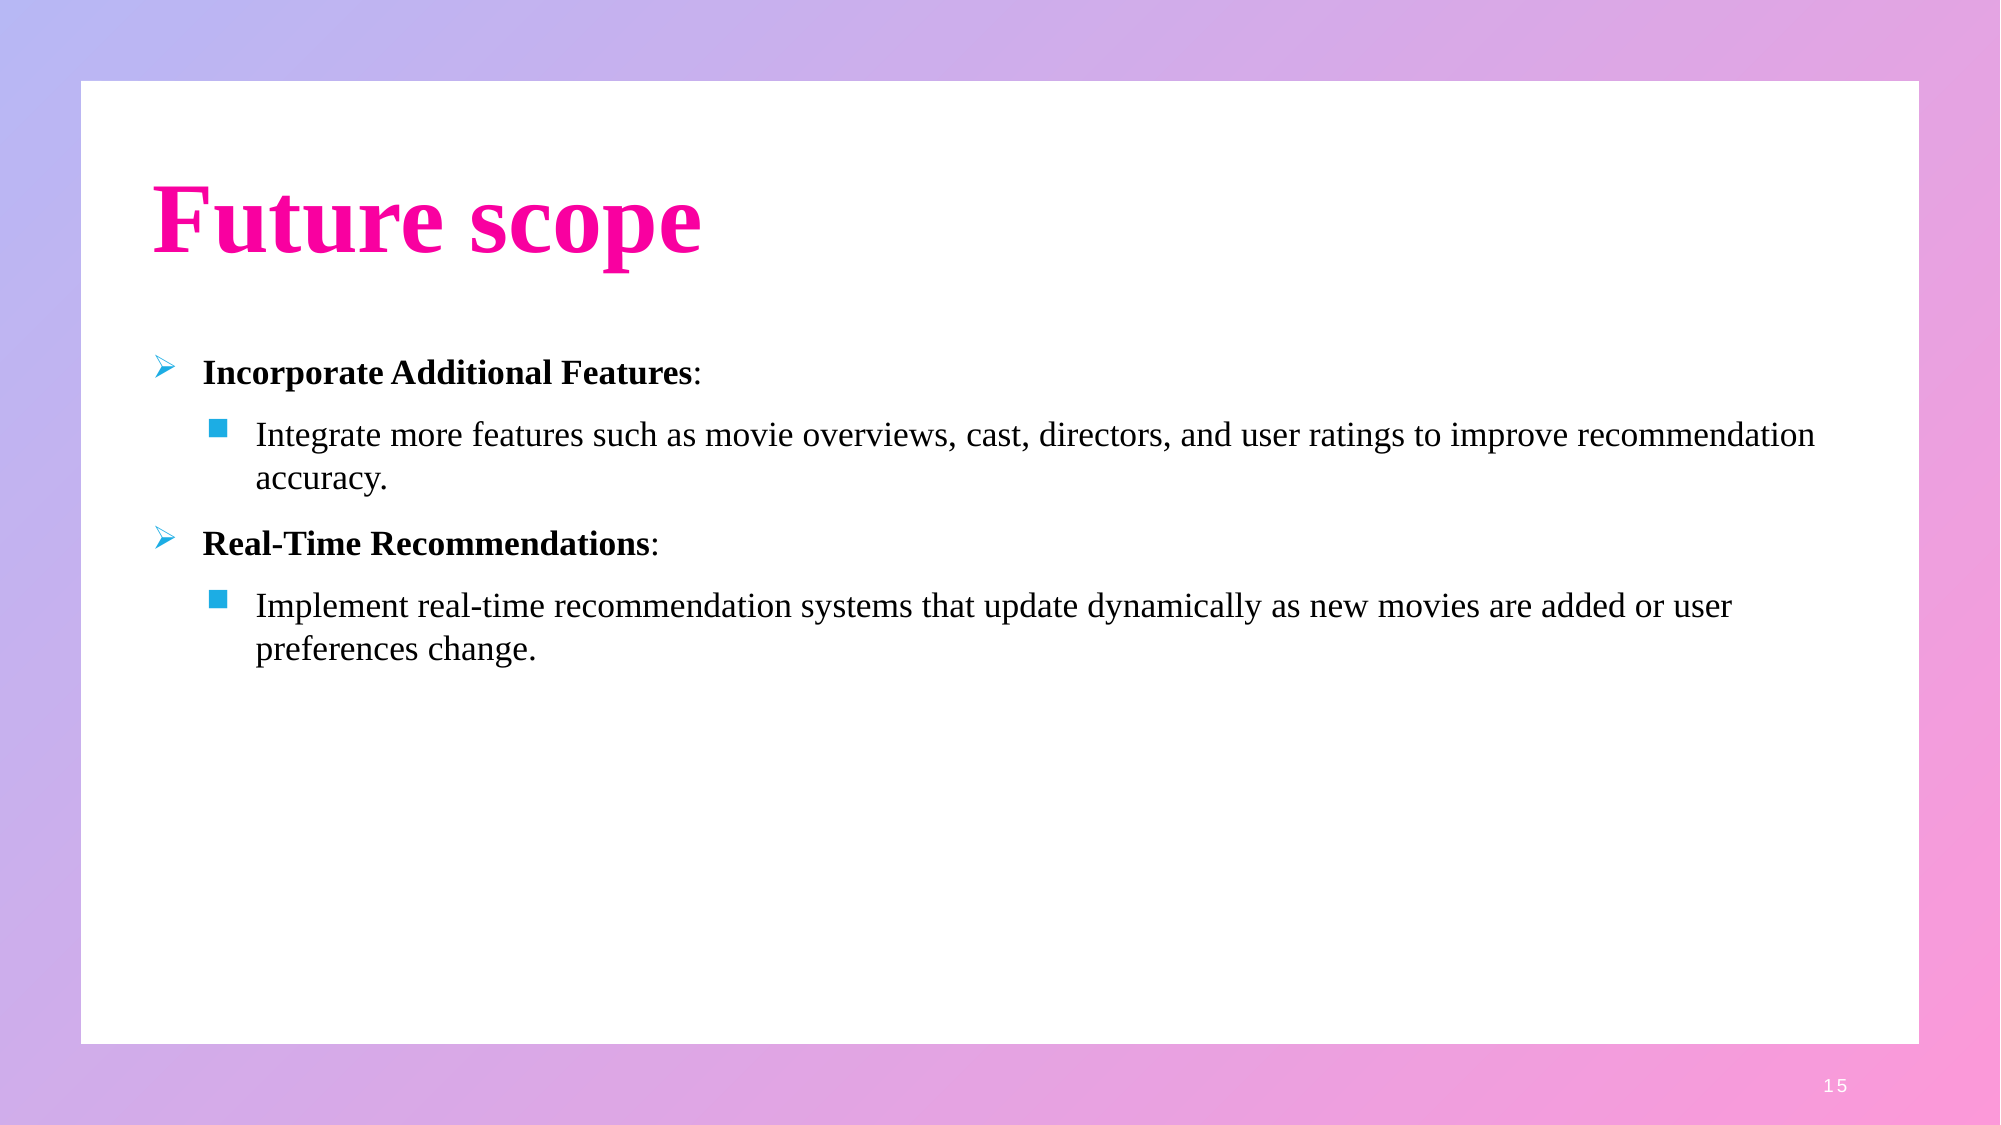

# Future scope
Incorporate Additional Features:
Integrate more features such as movie overviews, cast, directors, and user ratings to improve recommendation accuracy.
Real-Time Recommendations:
Implement real-time recommendation systems that update dynamically as new movies are added or user preferences change.
15